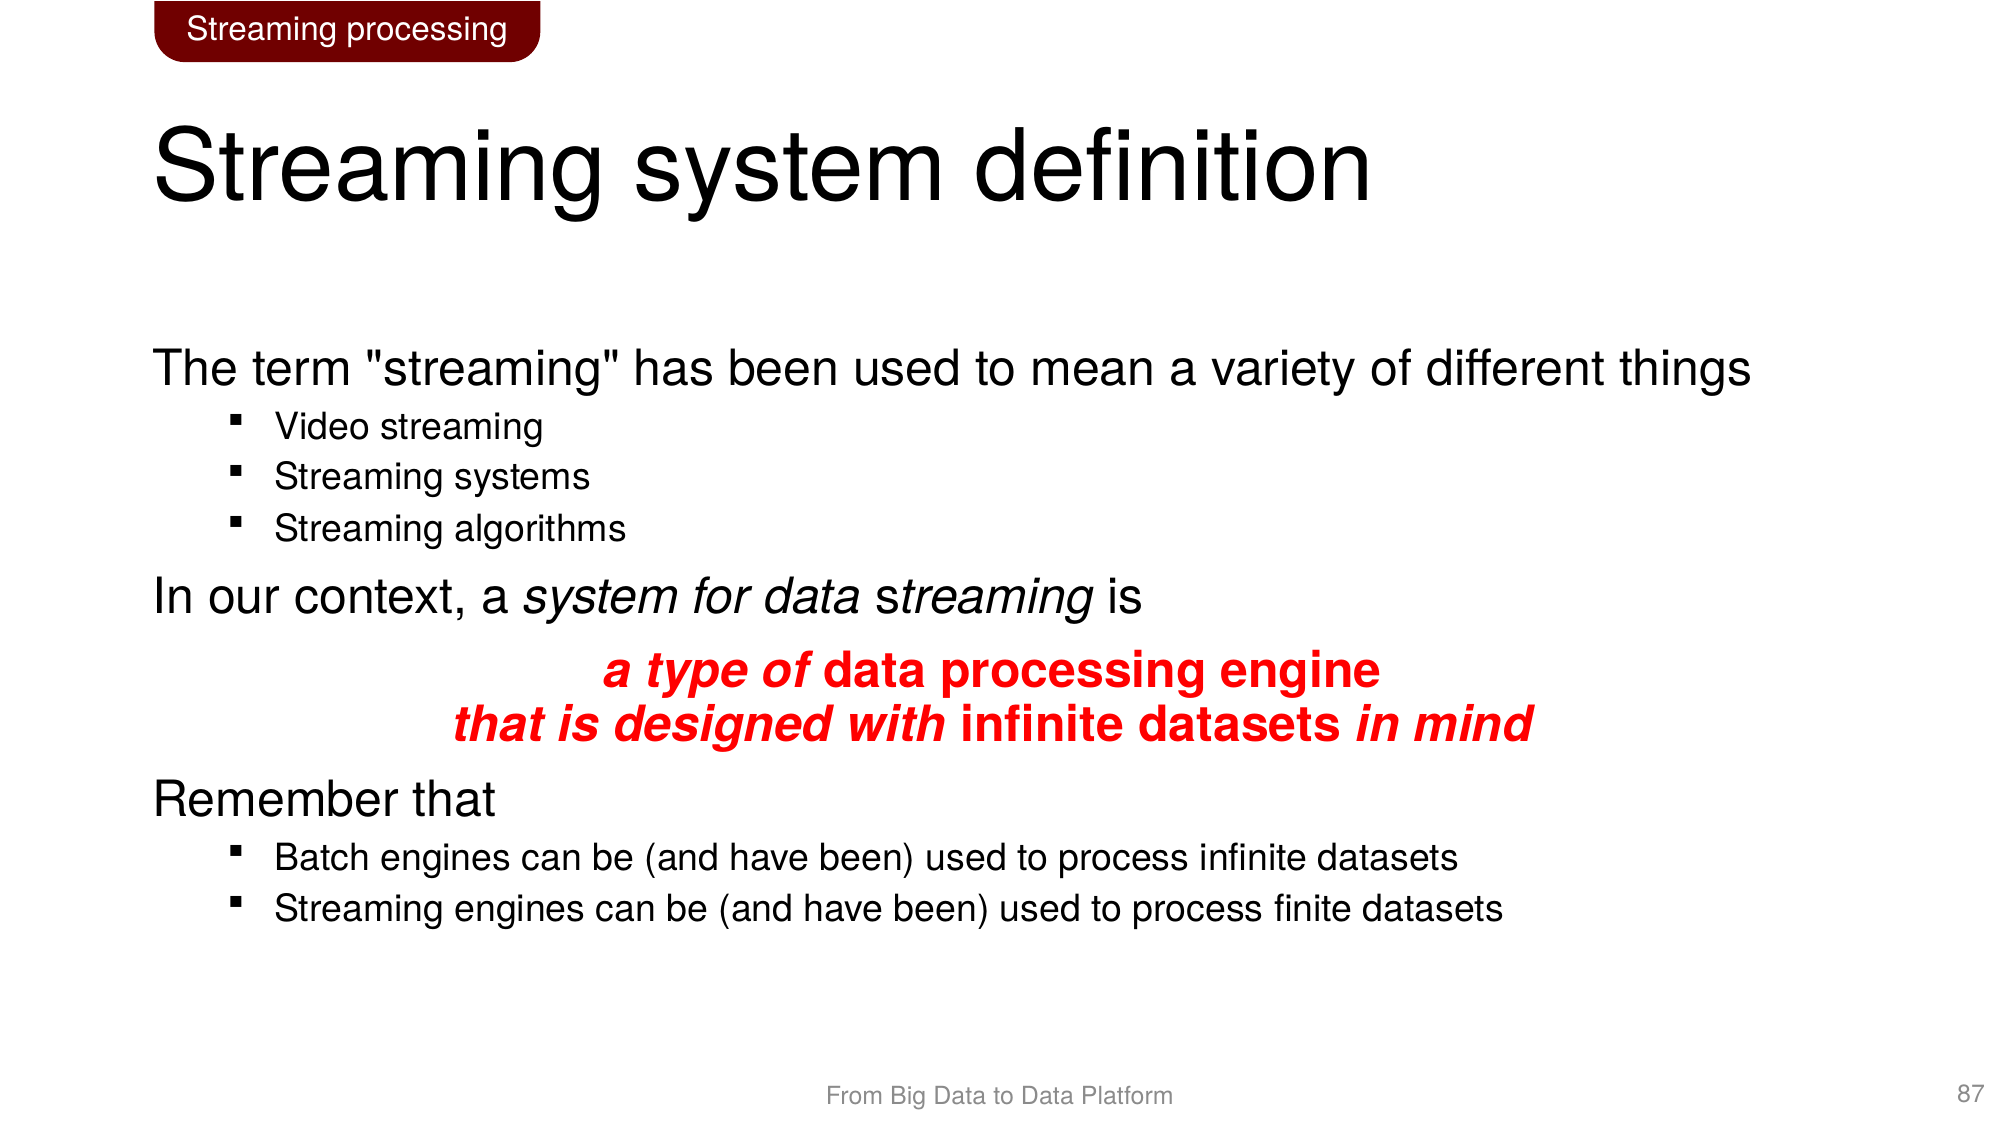

Streaming processing
# Streaming system definition
The term "streaming" has been used to mean a variety of different things
Video streaming
Streaming systems
Streaming algorithms
In our context, a system for data streaming is
a type of data processing engine
that is designed with infinite datasets in mind
Remember that
Batch engines can be (and have been) used to process infinite datasets
Streaming engines can be (and have been) used to process finite datasets
87